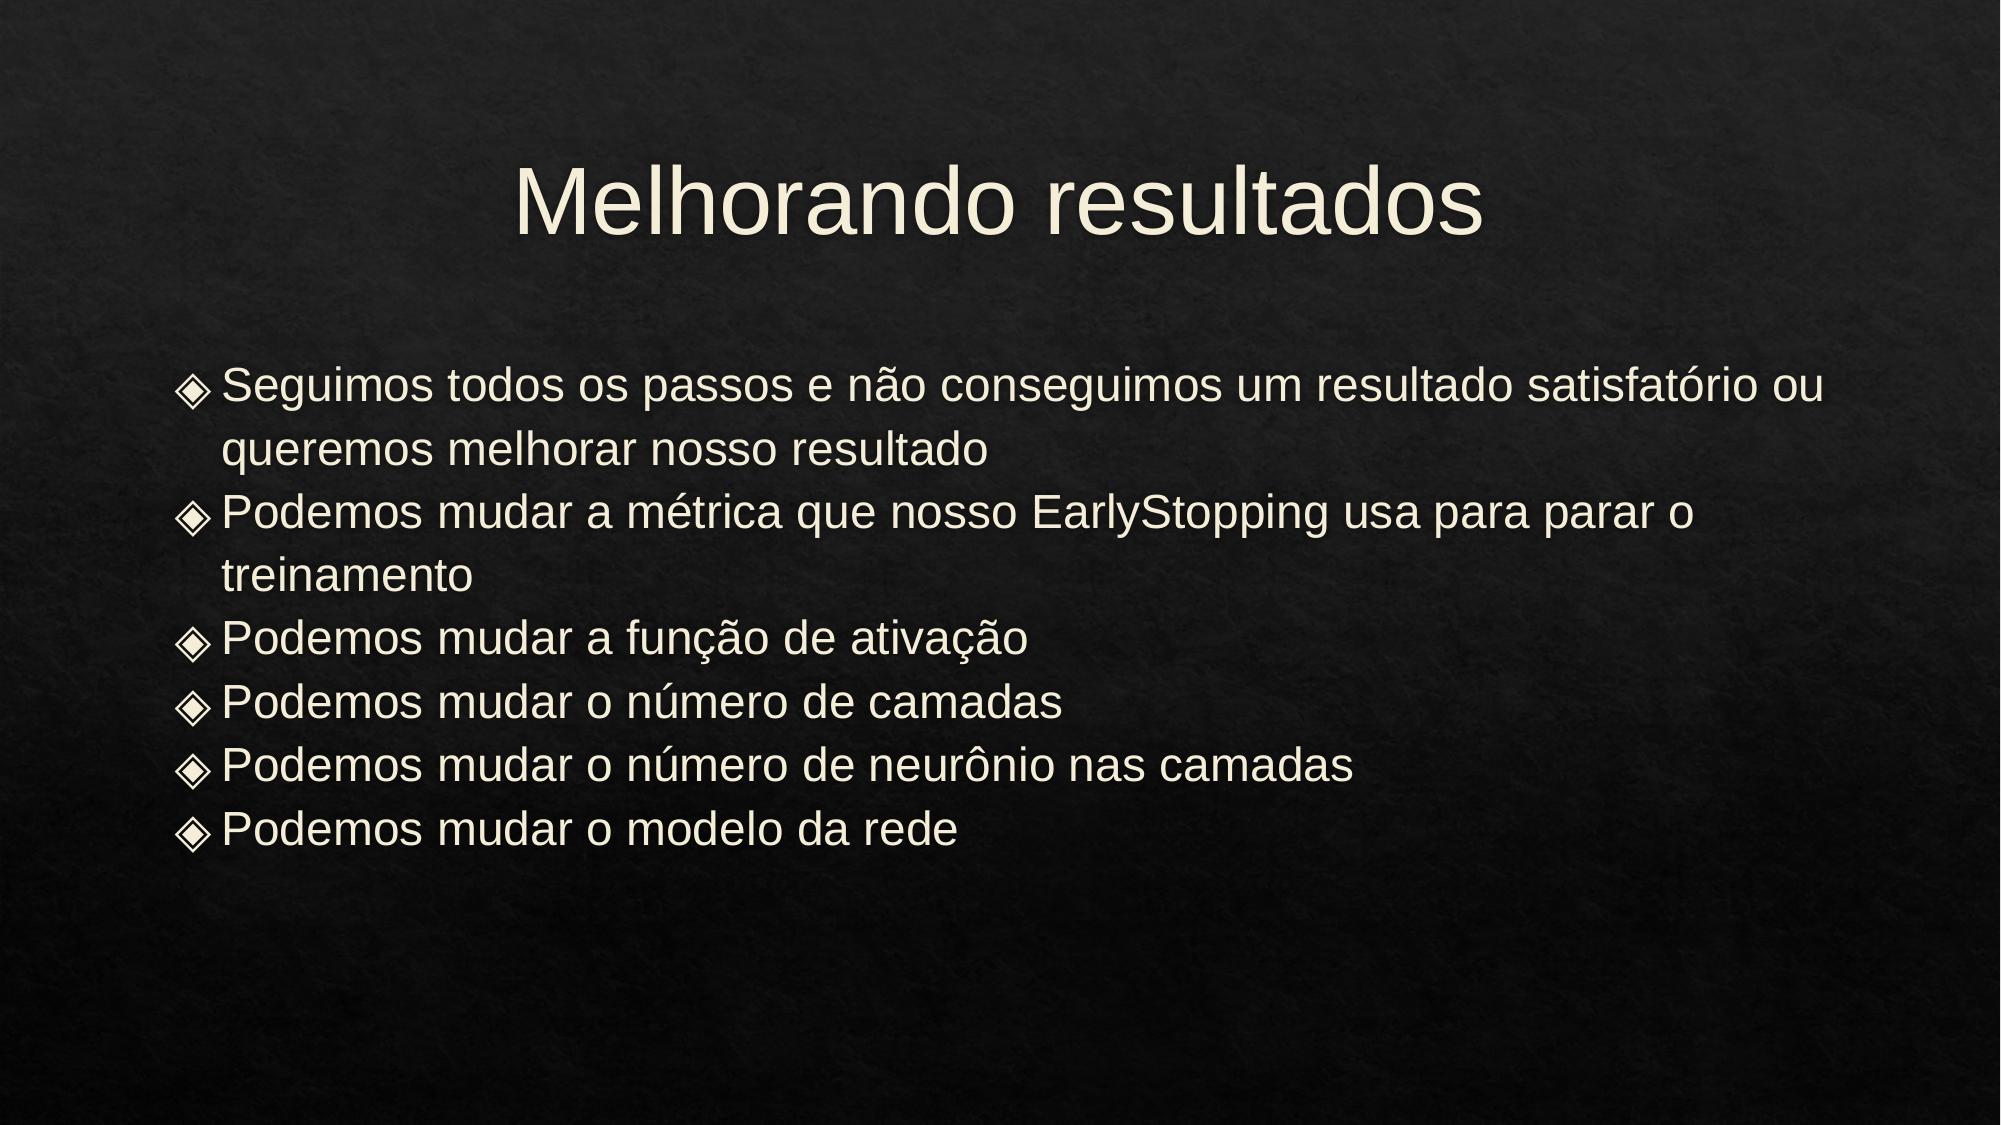

# Melhorando resultados
Seguimos todos os passos e não conseguimos um resultado satisfatório ou queremos melhorar nosso resultado
Podemos mudar a métrica que nosso EarlyStopping usa para parar o treinamento
Podemos mudar a função de ativação
Podemos mudar o número de camadas
Podemos mudar o número de neurônio nas camadas
Podemos mudar o modelo da rede